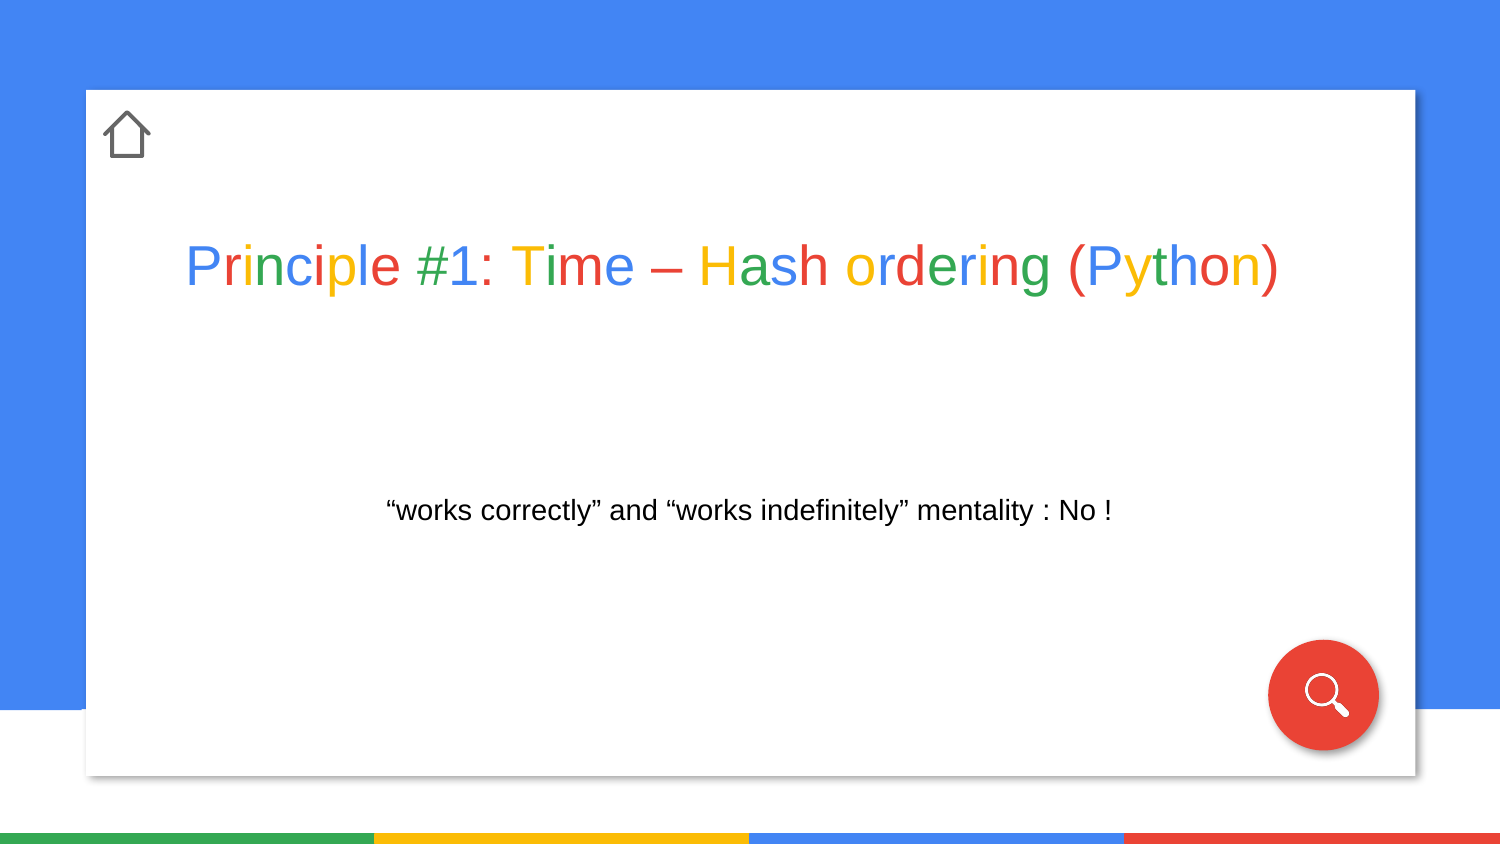

Principle #1: Time – Hash ordering (Python)
“works correctly” and “works indefinitely” mentality : No !